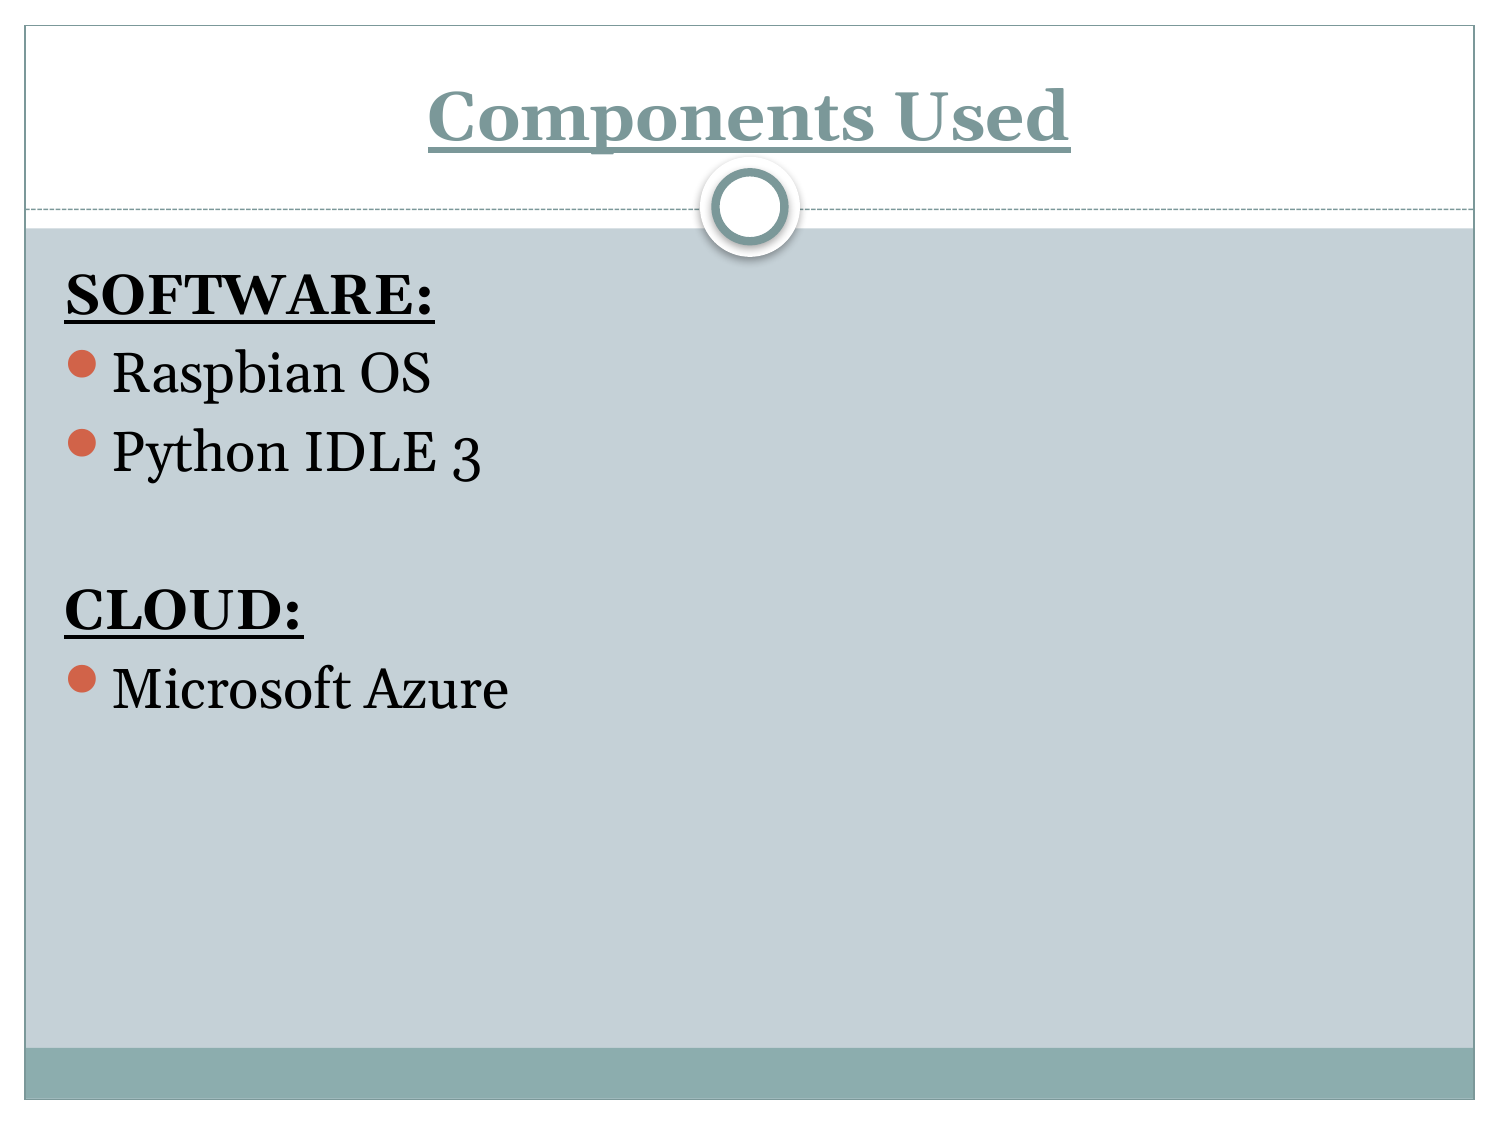

# Components Used
SOFTWARE:
Raspbian OS
Python IDLE 3

CLOUD:
Microsoft Azure